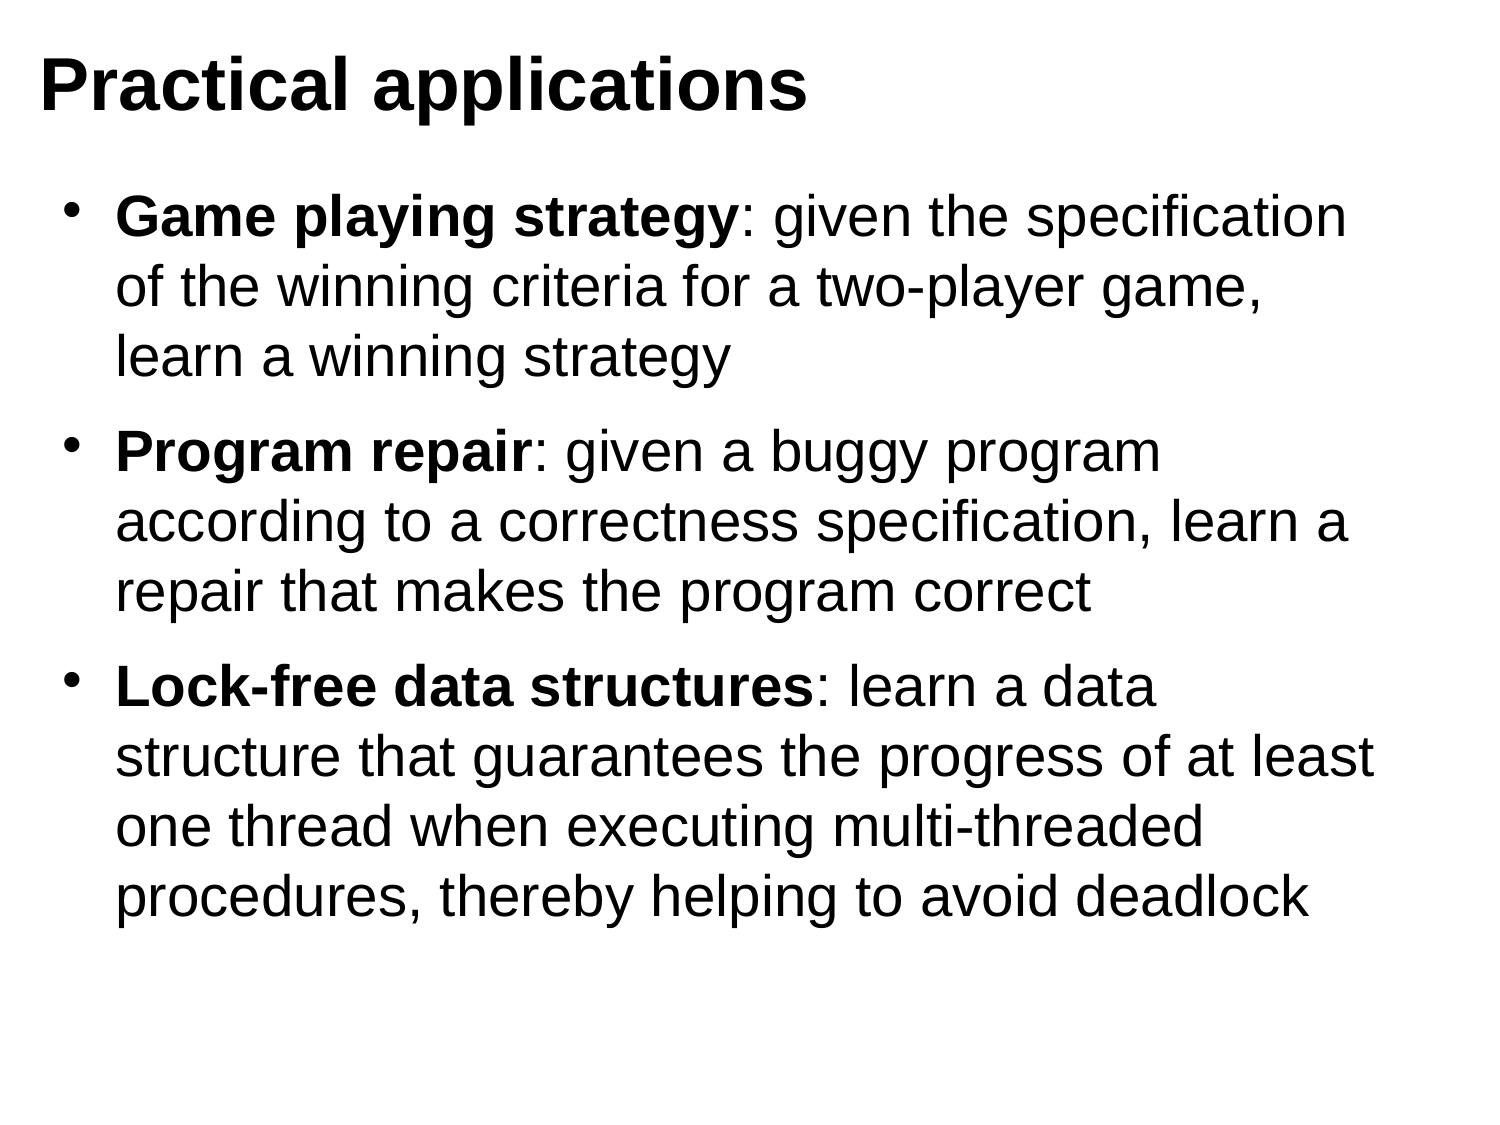

Practical applications
Game playing strategy: given the specification of the winning criteria for a two-player game, learn a winning strategy
Program repair: given a buggy program according to a correctness specification, learn a repair that makes the program correct
Lock-free data structures: learn a data structure that guarantees the progress of at least one thread when executing multi-threaded procedures, thereby helping to avoid deadlock